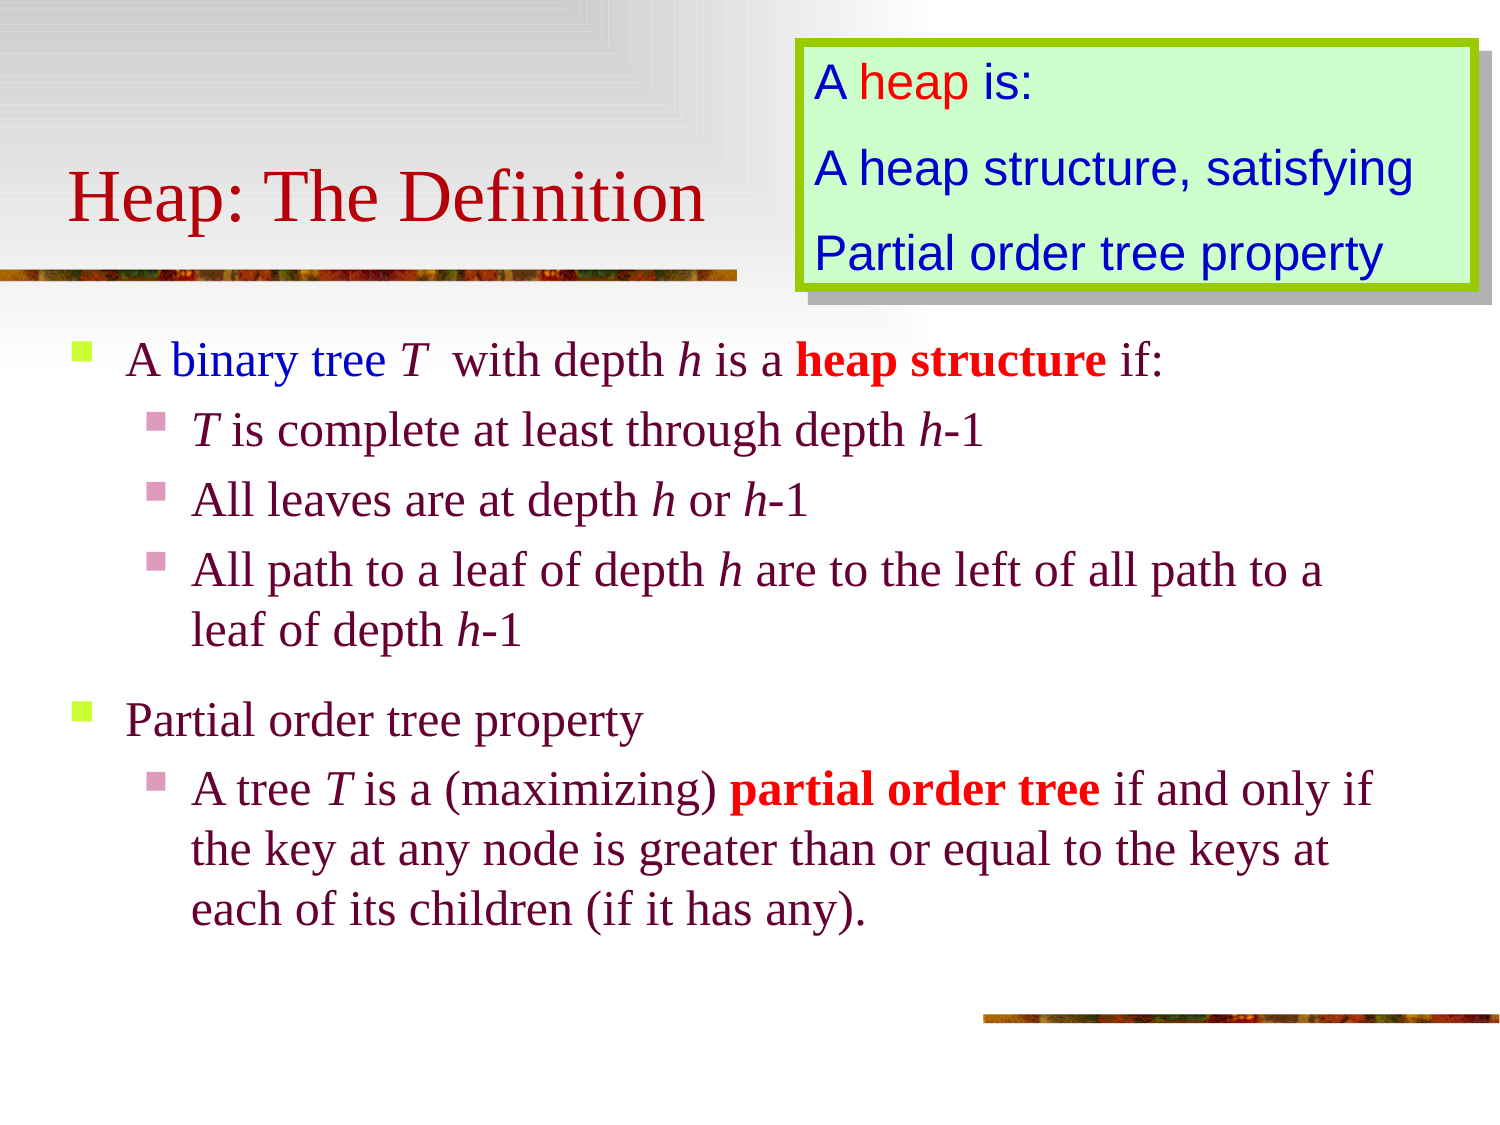

A heap is:
A heap structure, satisfying
Partial order tree property
# Heap: The Definition
A binary tree T  with depth h is a heap structure if:
T is complete at least through depth h-1
All leaves are at depth h or h-1
All path to a leaf of depth h are to the left of all path to a leaf of depth h-1
Partial order tree property
A tree T is a (maximizing) partial order tree if and only if the key at any node is greater than or equal to the keys at each of its children (if it has any).